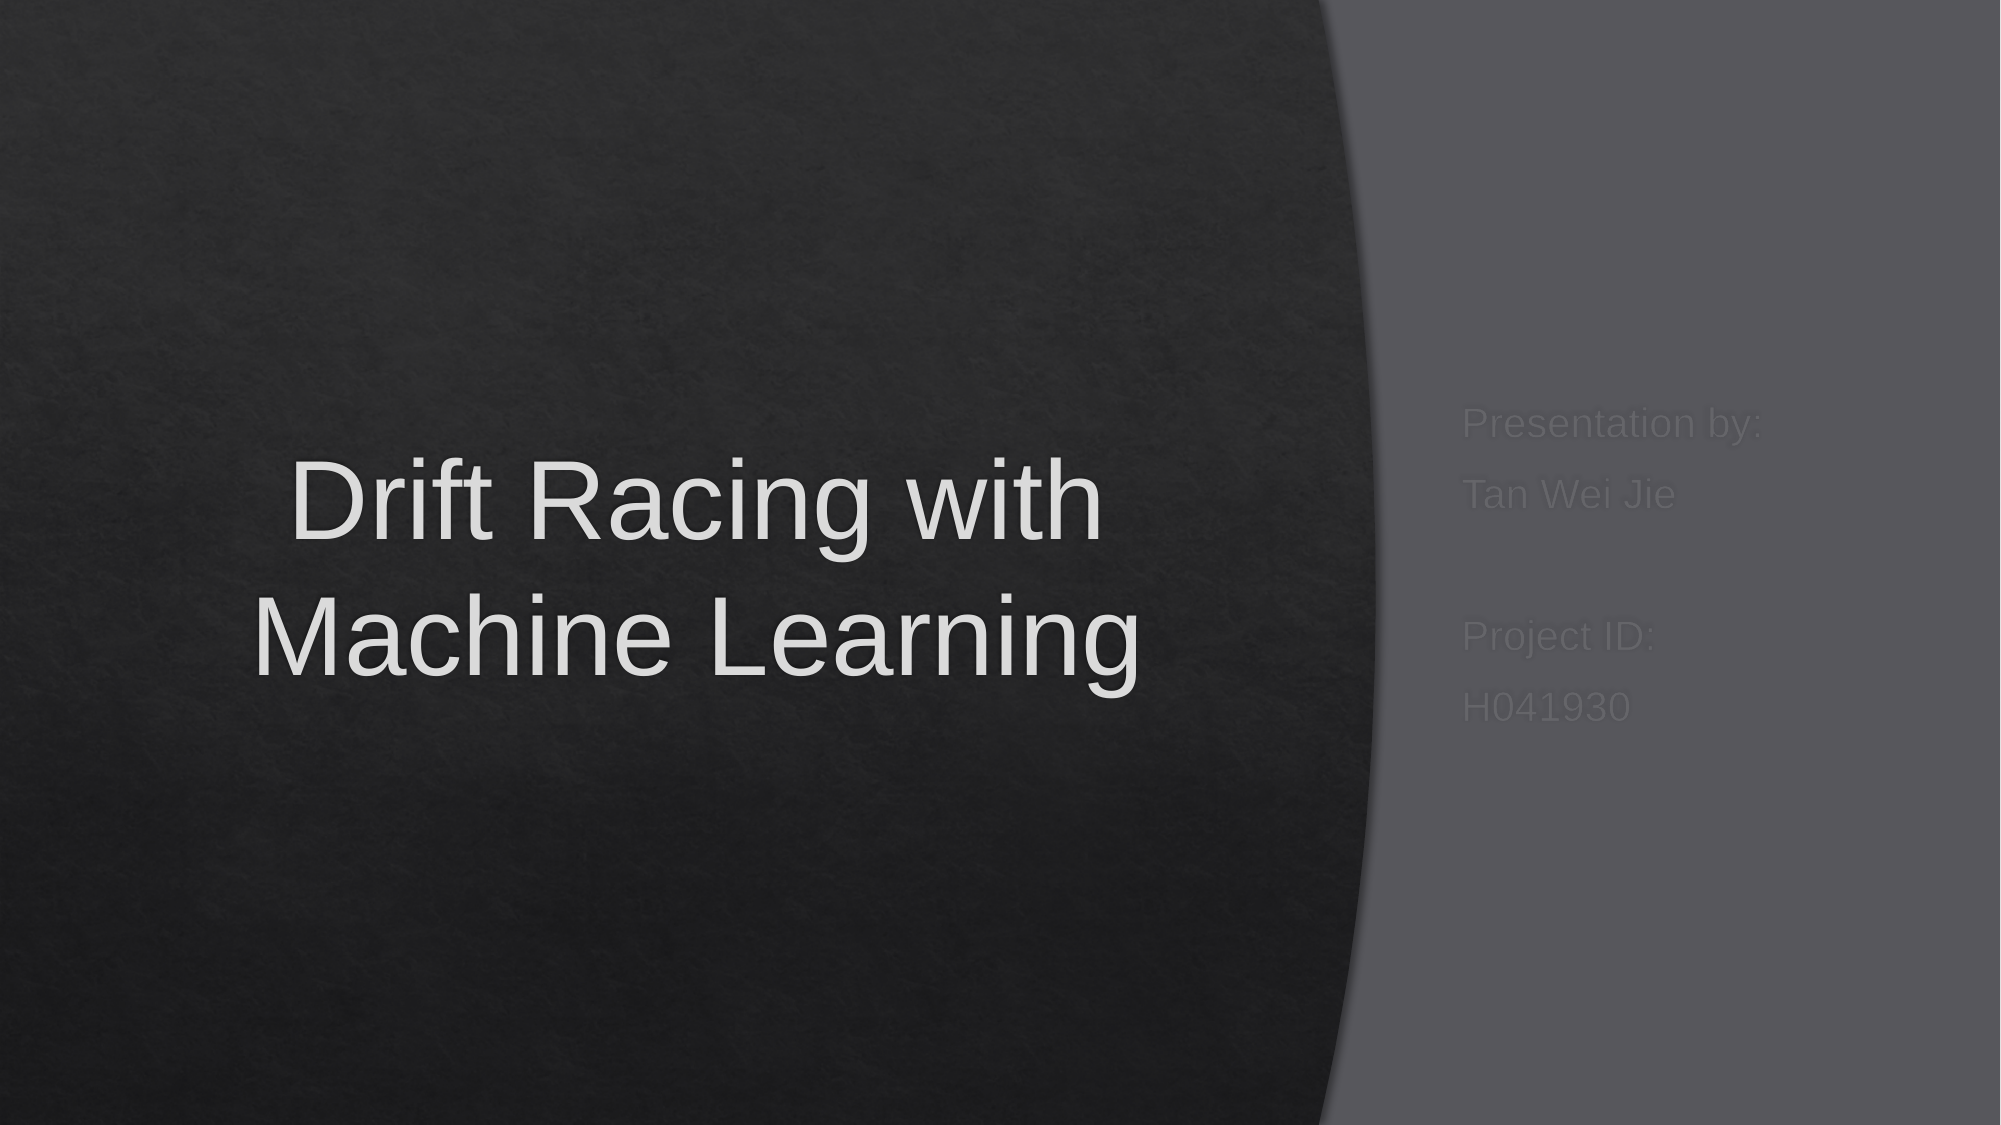

# Drift Racing with Machine Learning
Presentation by:
Tan Wei Jie

Project ID:
H041930